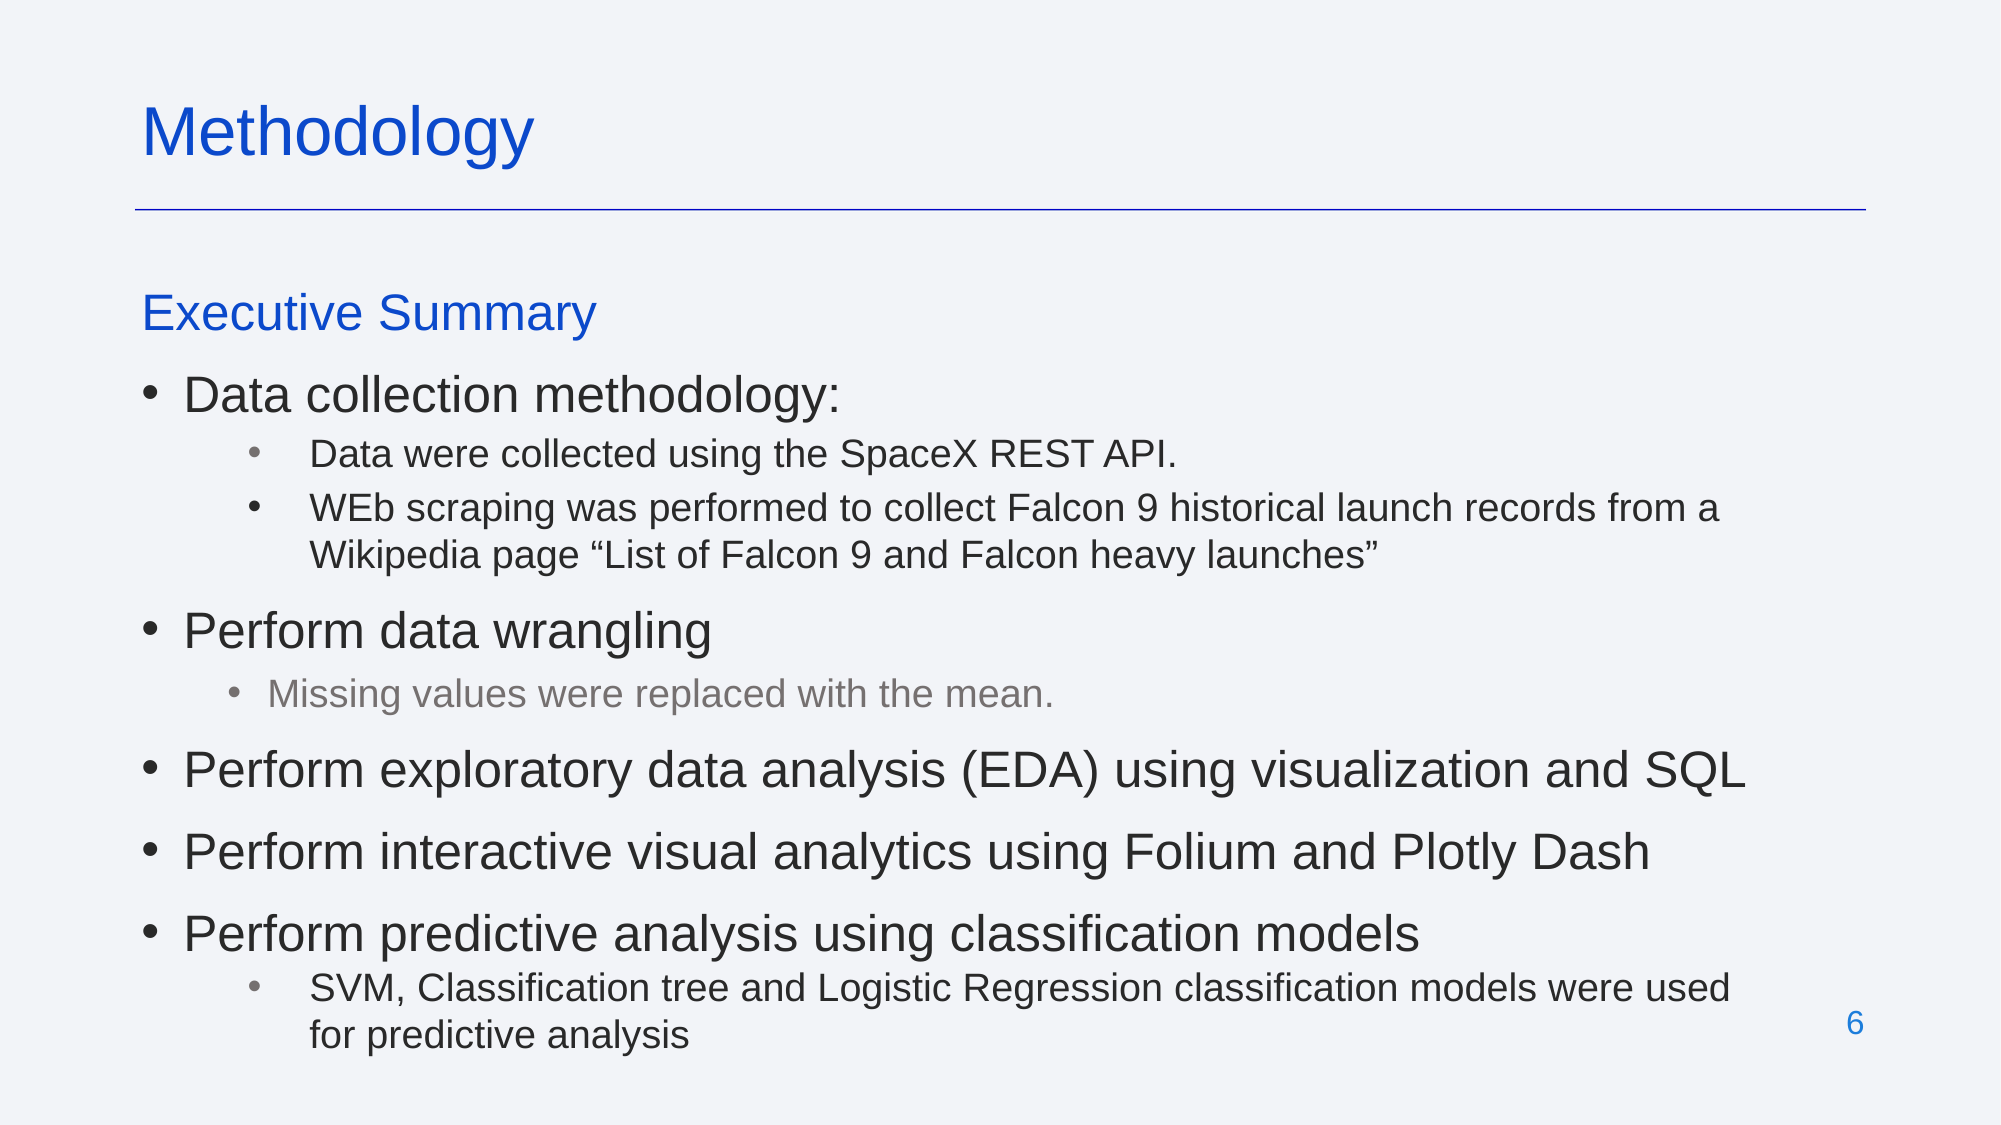

Methodology
Executive Summary
Data collection methodology:
Data were collected using the SpaceX REST API.
WEb scraping was performed to collect Falcon 9 historical launch records from a Wikipedia page “List of Falcon 9 and Falcon heavy launches”
Perform data wrangling
Missing values were replaced with the mean.
Perform exploratory data analysis (EDA) using visualization and SQL
Perform interactive visual analytics using Folium and Plotly Dash
Perform predictive analysis using classification models
SVM, Classification tree and Logistic Regression classification models were used for predictive analysis

6